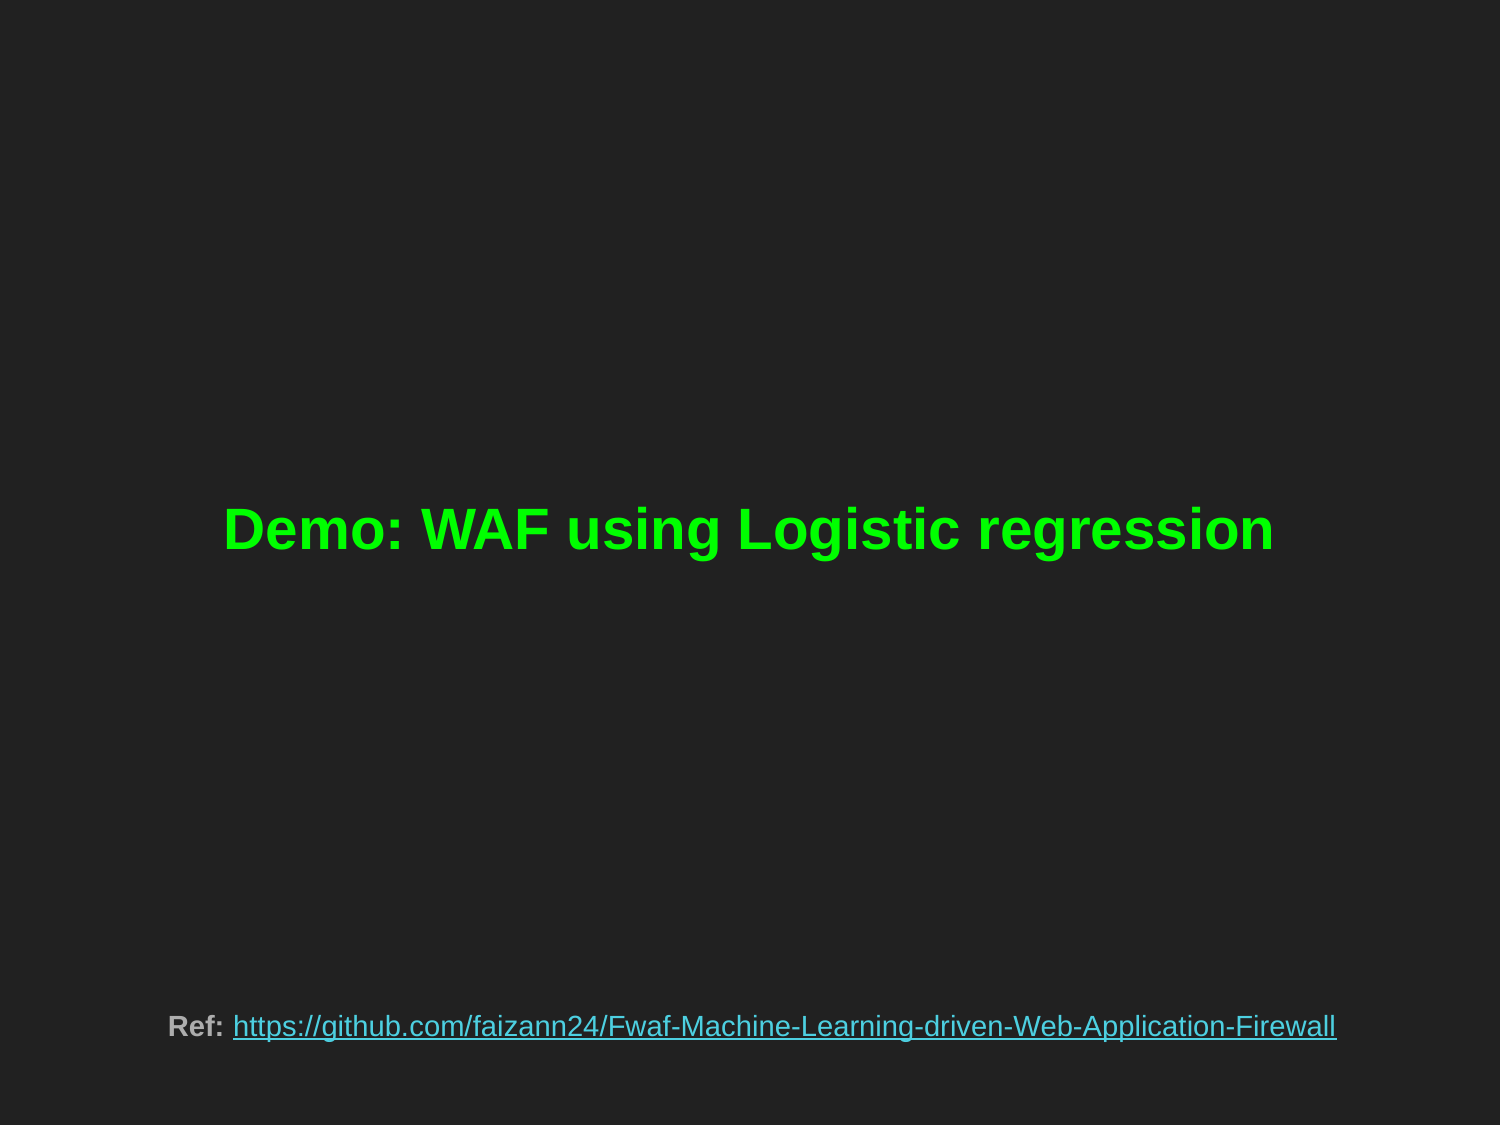

Demo: WAF using Logistic regression
Ref: https://github.com/faizann24/Fwaf-Machine-Learning-driven-Web-Application-Firewall